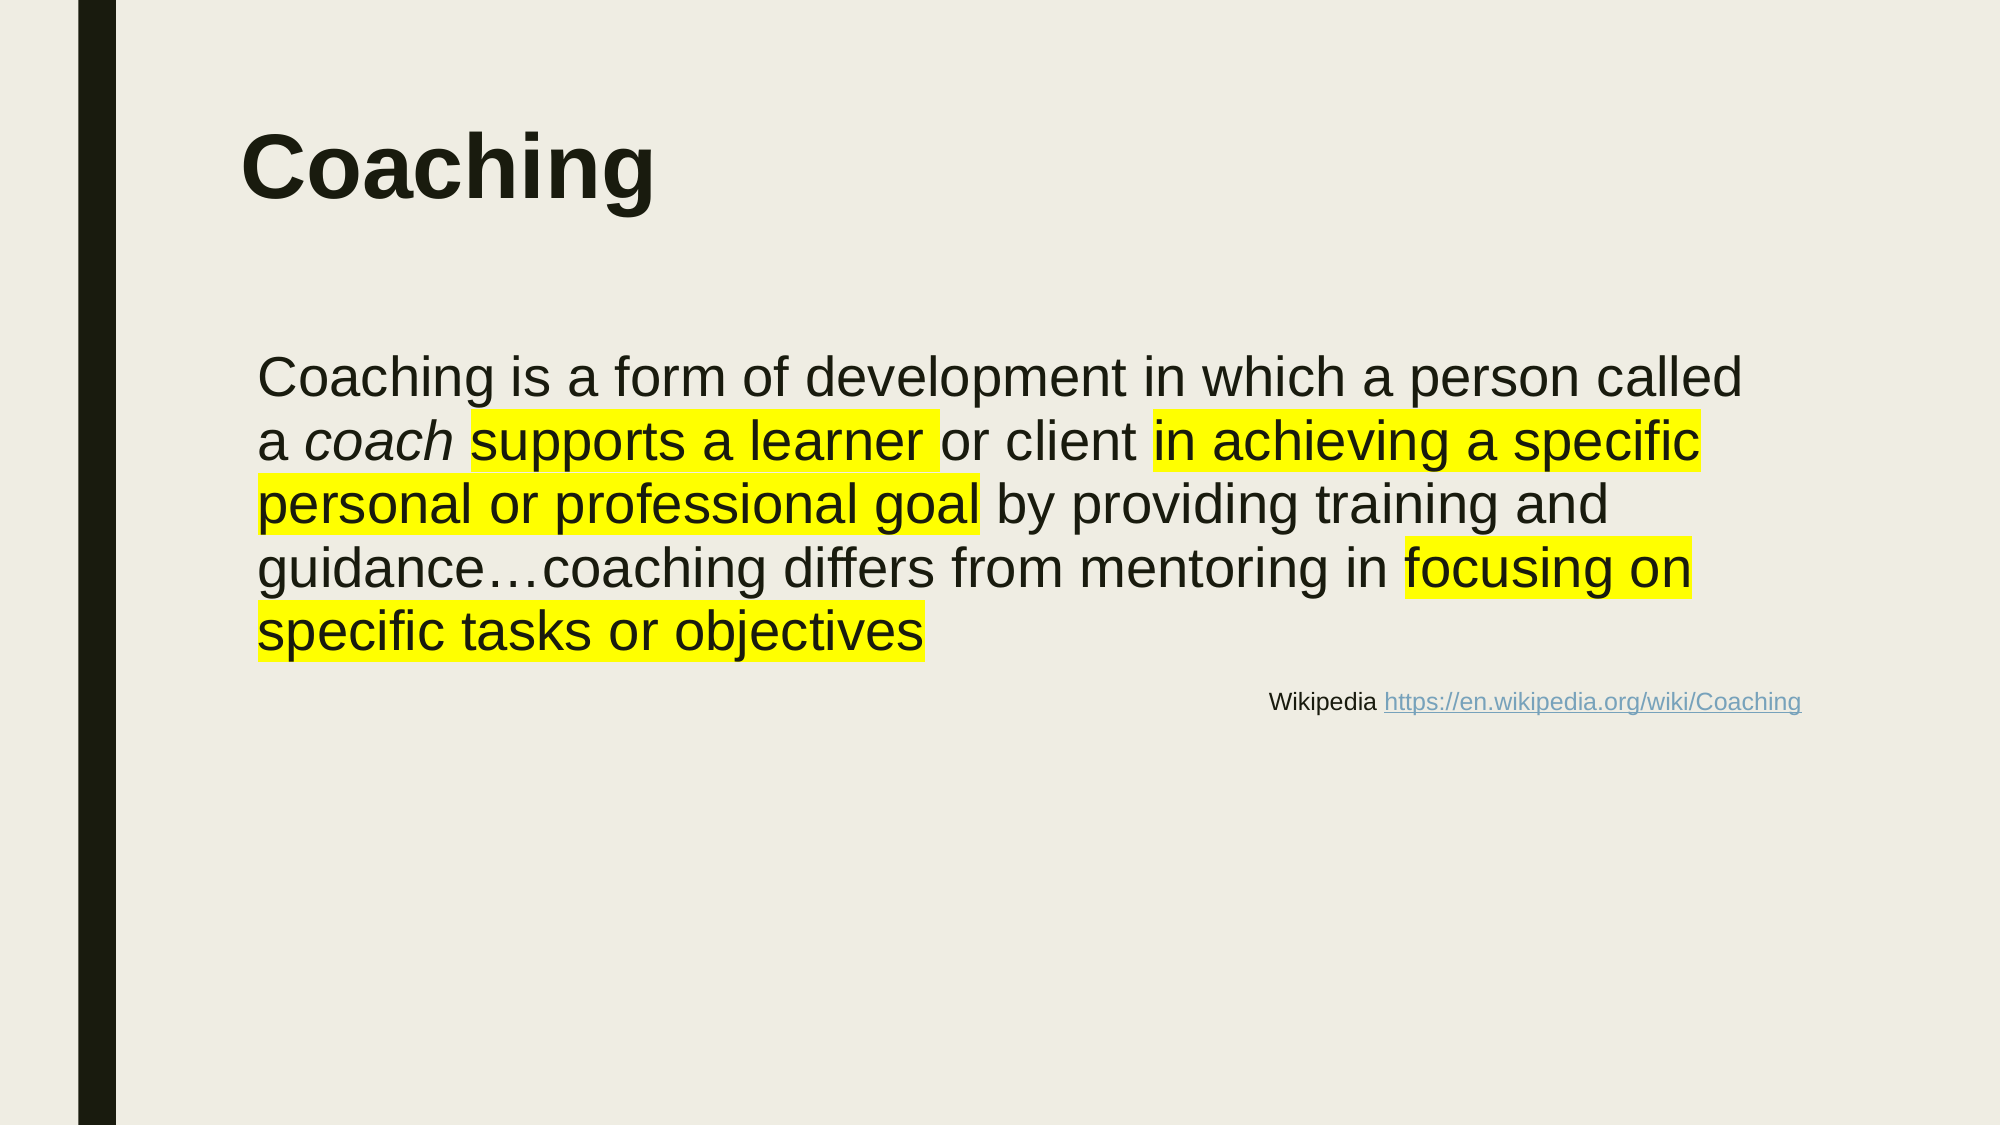

# Coaching
Coaching is a form of development in which a person called a coach supports a learner or client in achieving a specific personal or professional goal by providing training and guidance…coaching differs from mentoring in focusing on specific tasks or objectives
Wikipedia https://en.wikipedia.org/wiki/Coaching